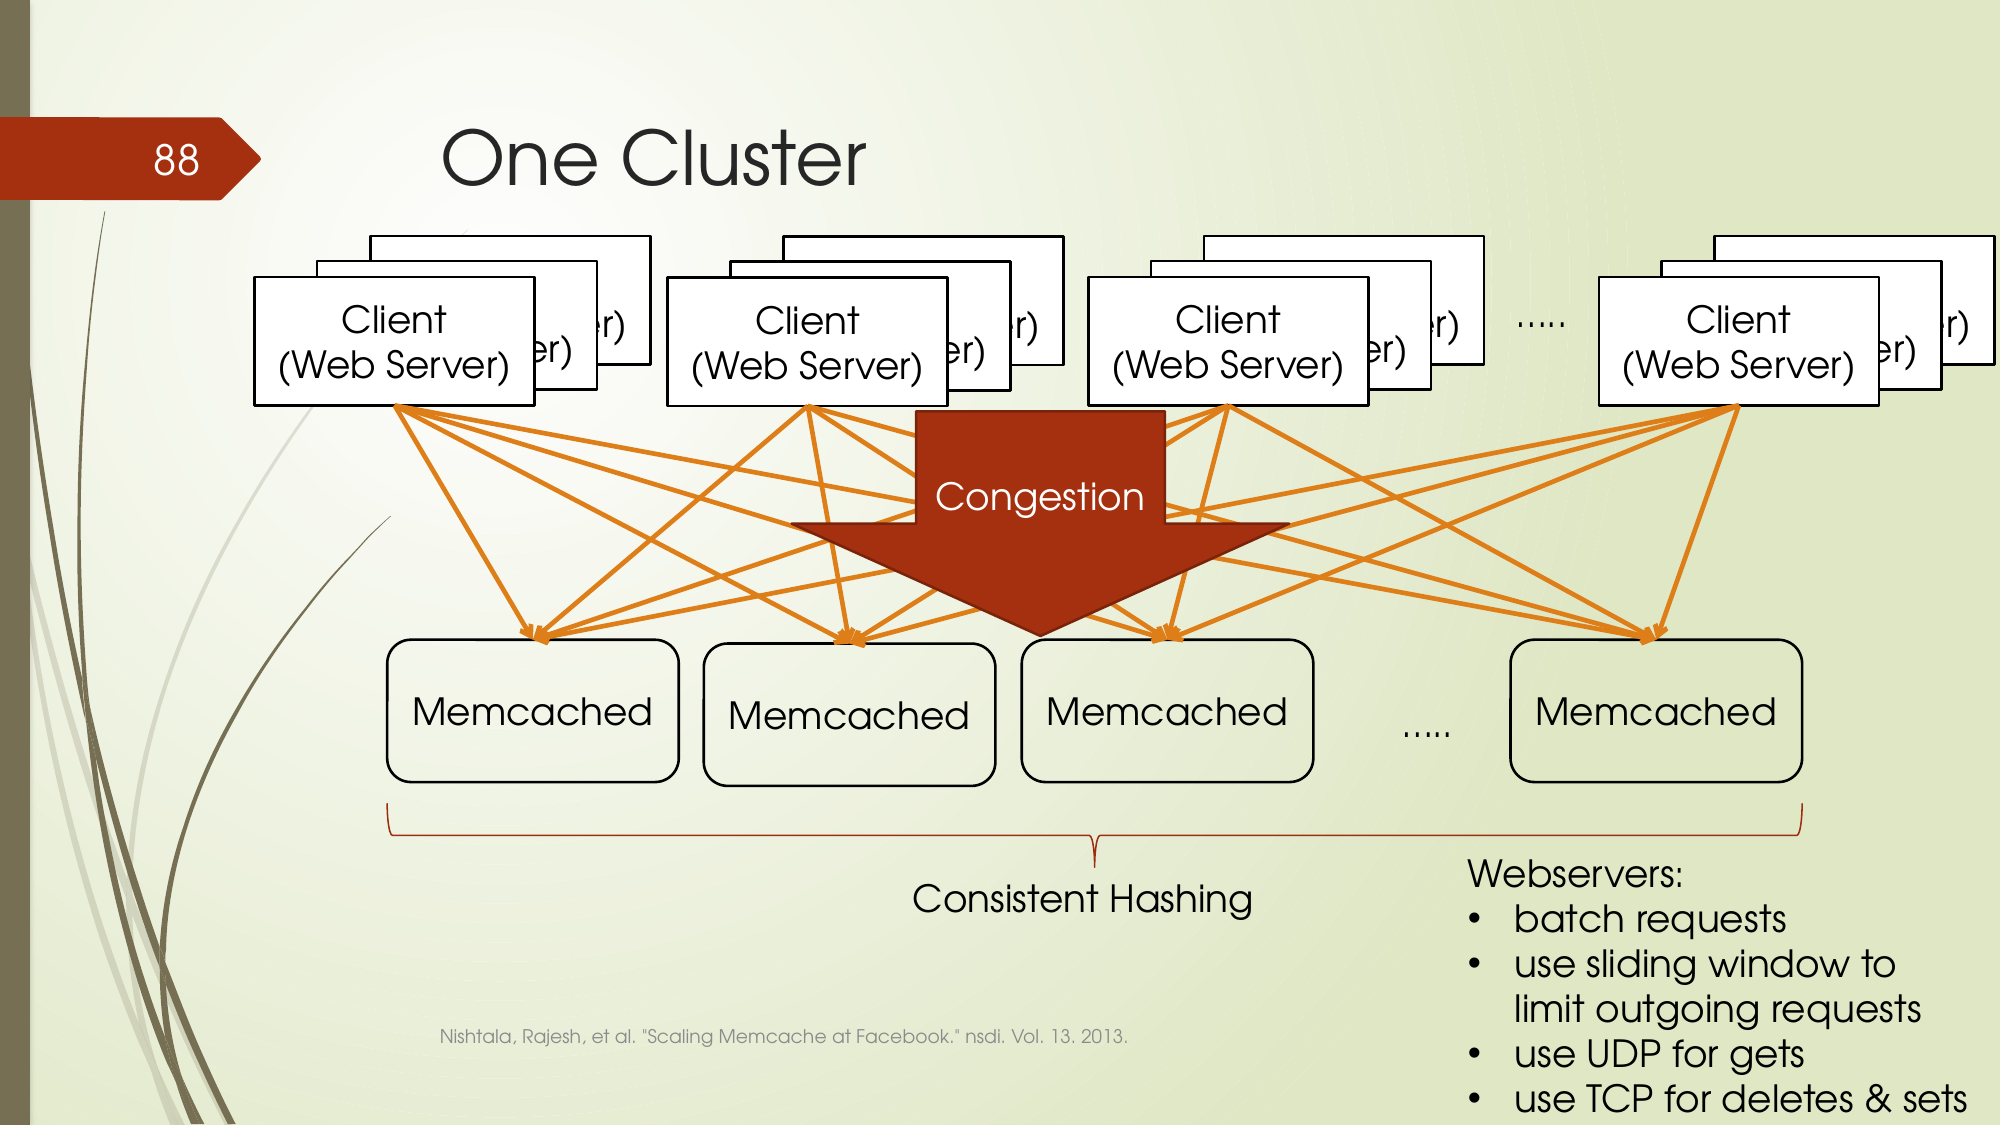

# One Cluster

88
Client
(Web Server)
Client
(Web Server)
Client
(Web Server)
Client
(Web Server)
Client
(Web Server)
Client
(Web Server)
Client
(Web Server)
Client
(Web Server)
Client
(Web Server)
Client
(Web Server)
Client
(Web Server)
Client
(Web Server)
…..
Congestion
Memcached
Memcached
Memcached
Memcached
…..
Webservers:
batch requests
use sliding window to limit outgoing requests
use UDP for gets
use TCP for deletes & sets
Consistent Hashing
Nishtala, Rajesh, et al. "Scaling Memcache at Facebook." nsdi. Vol. 13. 2013.